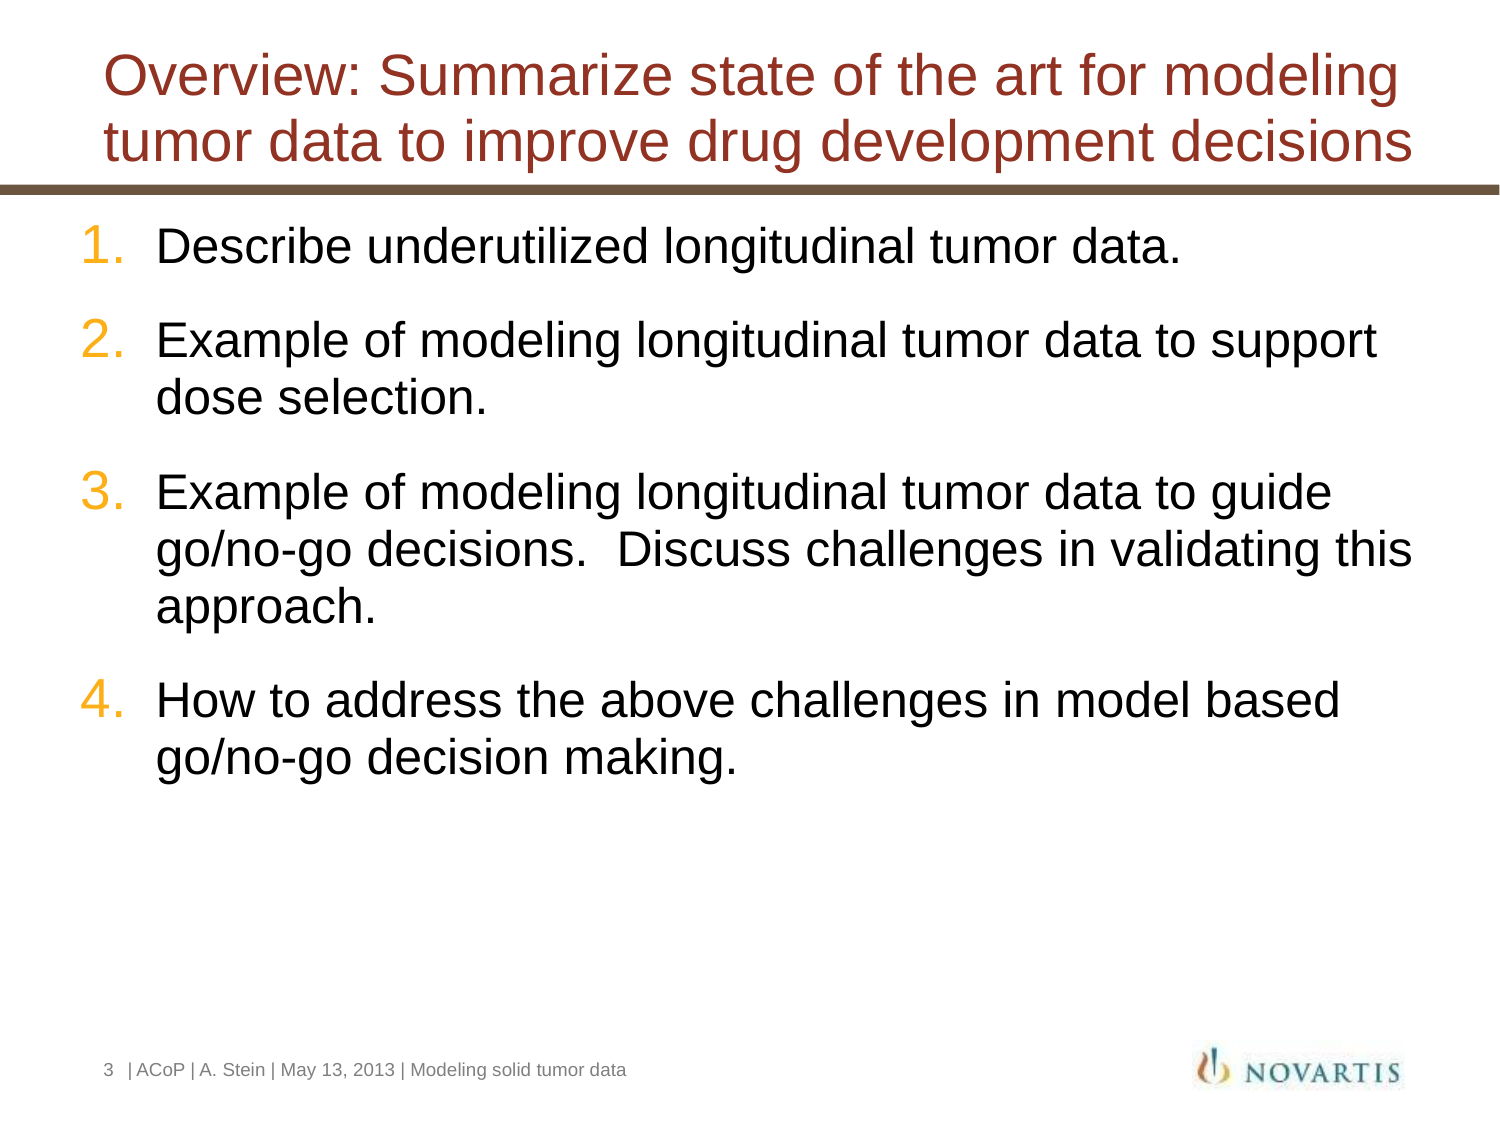

# Overview: Summarize state of the art for modeling tumor data to improve drug development decisions
Describe underutilized longitudinal tumor data.
Example of modeling longitudinal tumor data to support dose selection.
Example of modeling longitudinal tumor data to guide go/no-go decisions.  Discuss challenges in validating this approach.
How to address the above challenges in model based          go/no-go decision making.

3
| ACoP | A. Stein | May 13, 2013 | Modeling solid tumor data